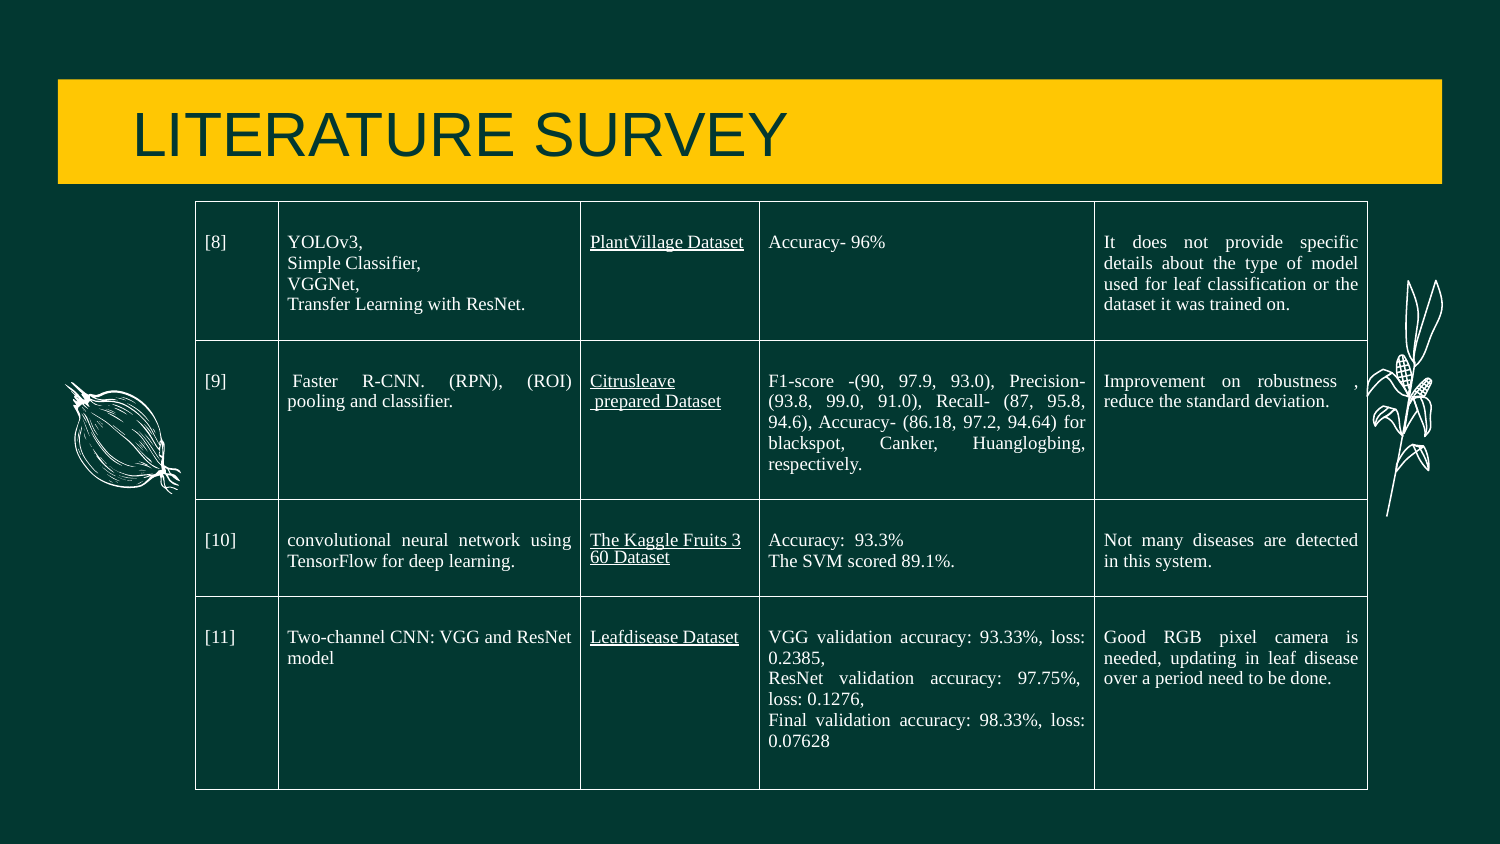

# LITERATURE SURVEY
| [8] | YOLOv3,  Simple Classifier,  VGGNet,  Transfer Learning with ResNet. | PlantVillage Dataset | Accuracy- 96% | It does not provide specific details about the type of model used for leaf classification or the dataset it was trained on. |
| --- | --- | --- | --- | --- |
| [9] | Faster R-CNN. (RPN), (ROI) pooling and classifier. | Citrusleave prepared Dataset | F1-score -(90, 97.9, 93.0), Precision- (93.8, 99.0, 91.0), Recall- (87, 95.8, 94.6), Accuracy- (86.18, 97.2, 94.64) for blackspot, Canker, Huanglogbing, respectively. | Improvement on robustness , reduce the standard deviation. |
| [10] | convolutional neural network using TensorFlow for deep learning. | The Kaggle Fruits 360 Dataset | Accuracy:  93.3%   The SVM scored 89.1%. | Not many diseases are detected in this system. |
| [11] | Two-channel CNN: VGG and ResNet model | Leafdisease Dataset | VGG validation accuracy: 93.33%, loss: 0.2385,   ResNet validation accuracy: 97.75%,  loss: 0.1276,    Final validation accuracy: 98.33%, loss: 0.07628 | Good RGB pixel camera is needed, updating in leaf disease over a period need to be done. |